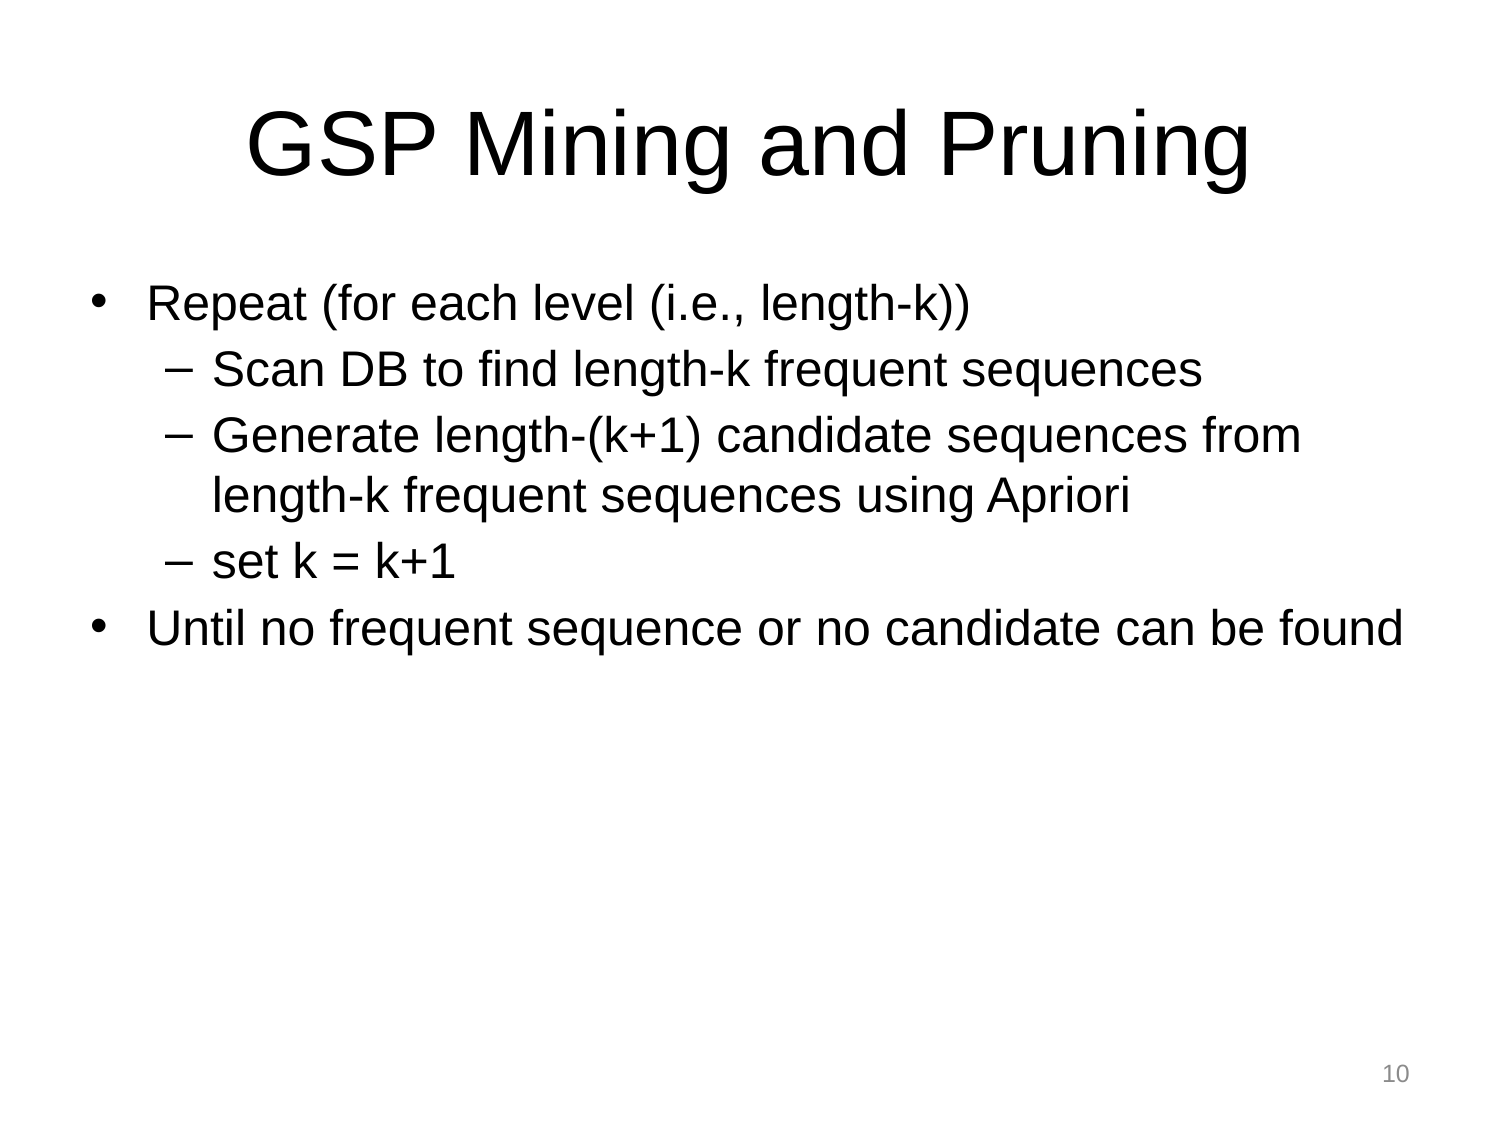

# GSP Mining and Pruning
Repeat (for each level (i.e., length-k))
Scan DB to find length-k frequent sequences
Generate length-(k+1) candidate sequences from length-k frequent sequences using Apriori
set k = k+1
Until no frequent sequence or no candidate can be found
10